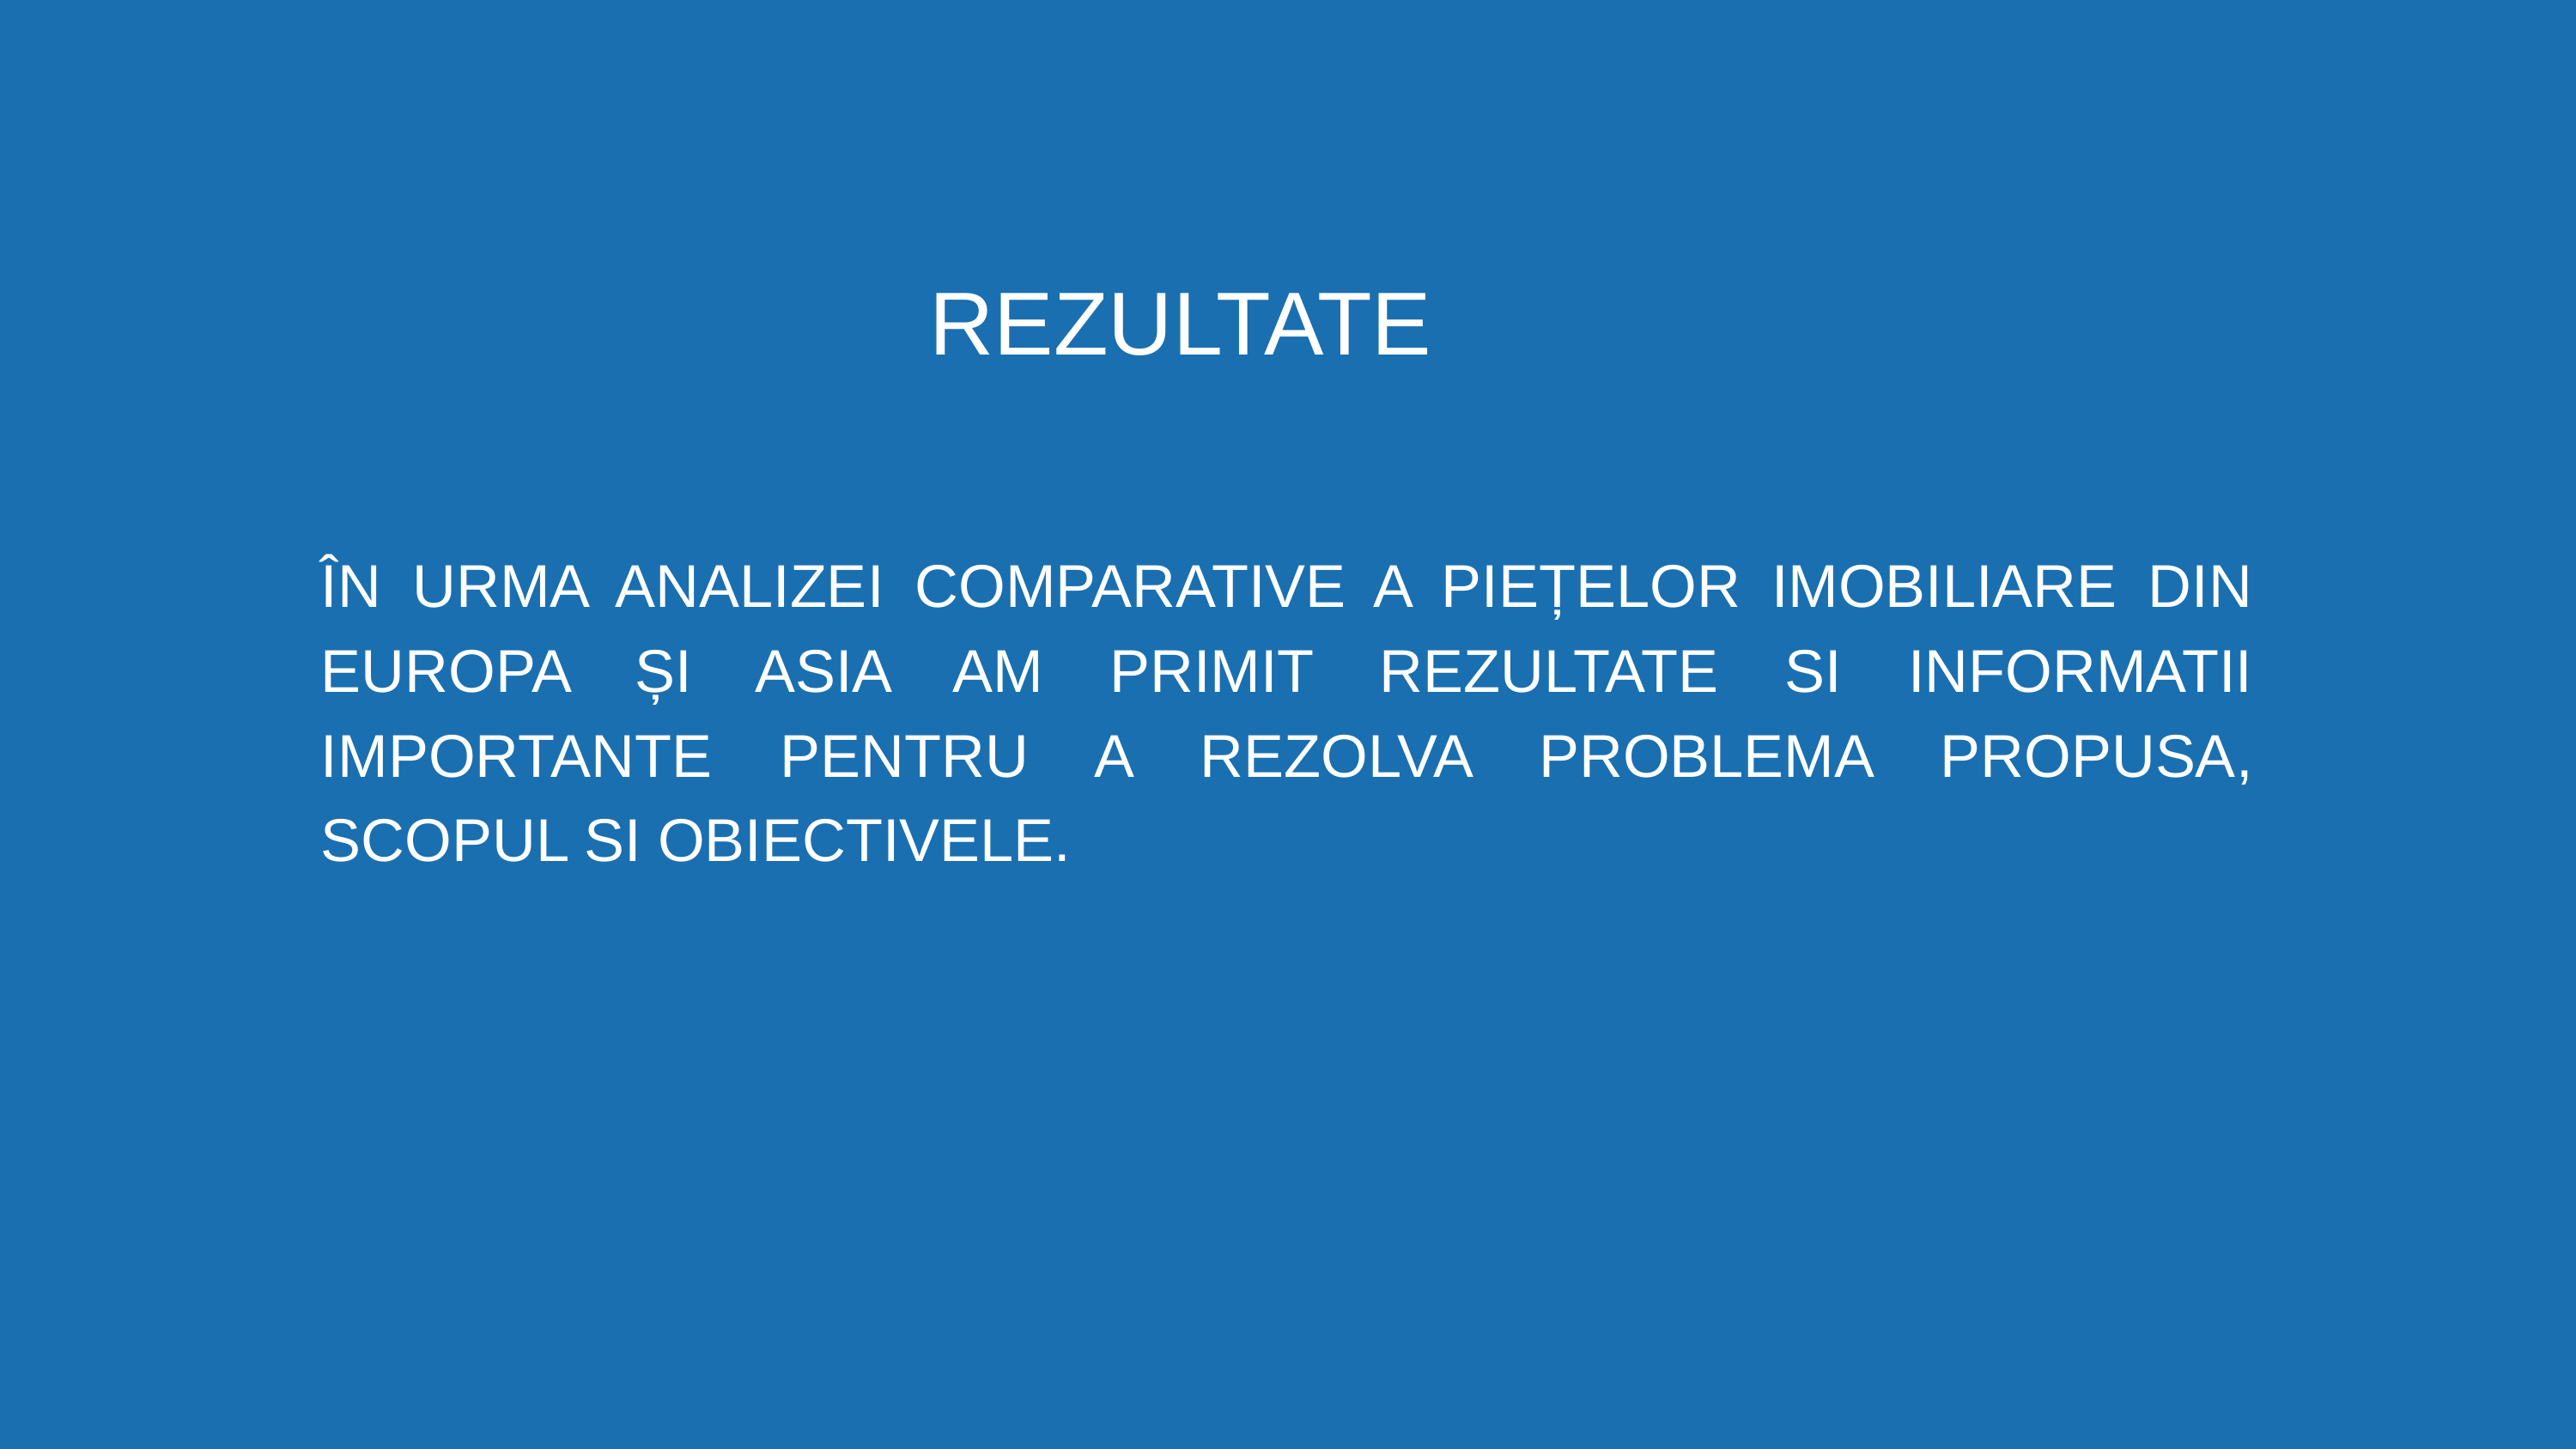

REZULTATE

ÎN URMA ANALIZEI COMPARATIVE A PIEȚELOR IMOBILIARE DIN EUROPA ȘI ASIA AM PRIMIT REZULTATE SI INFORMATII IMPORTANTE PENTRU A REZOLVA PROBLEMA PROPUSA, SCOPUL SI OBIECTIVELE.